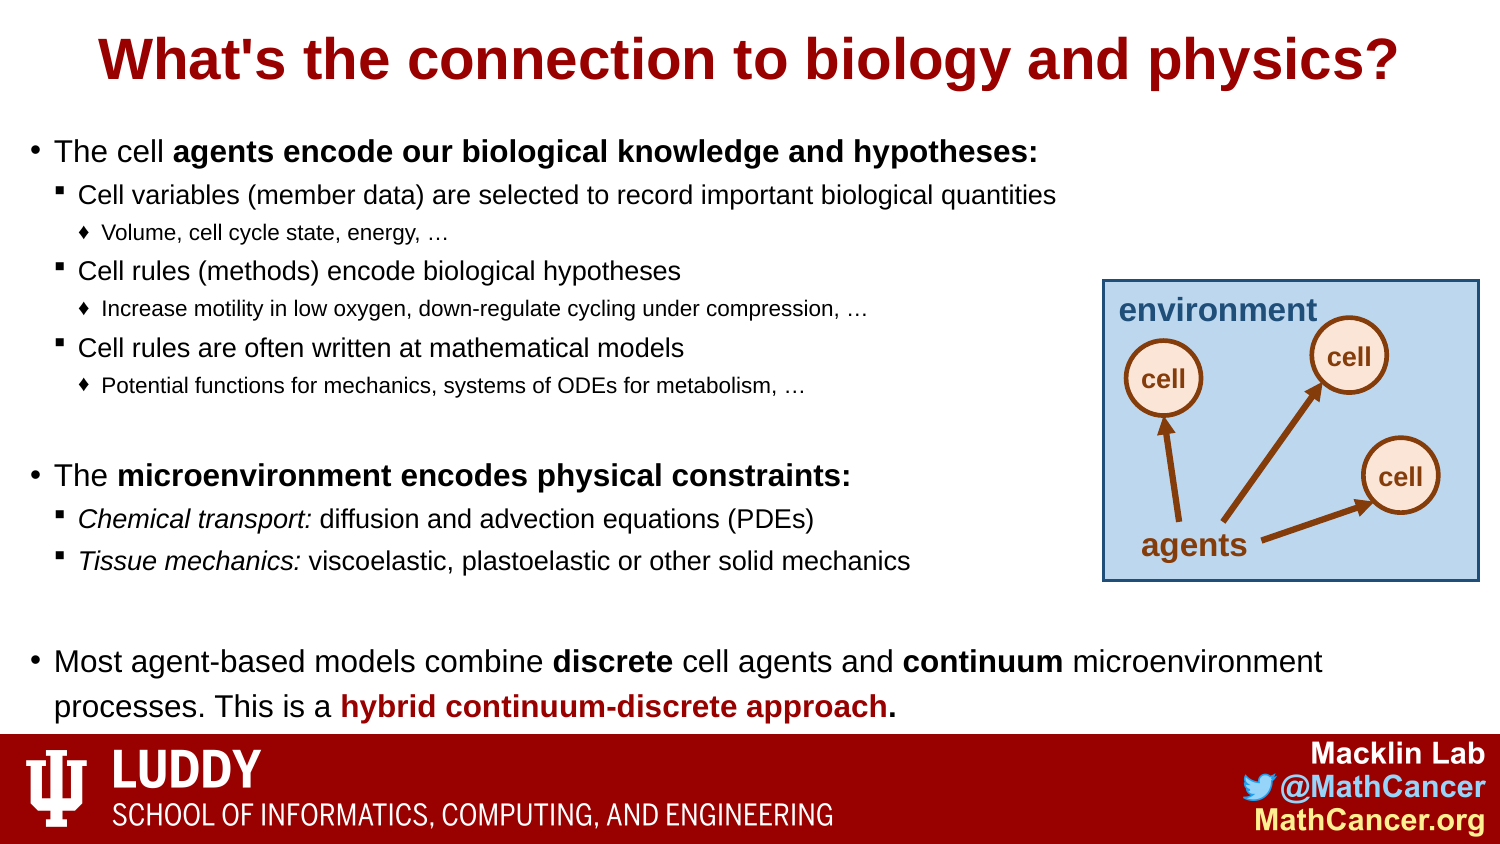

# What's the connection to biology and physics?
The cell agents encode our biological knowledge and hypotheses:
Cell variables (member data) are selected to record important biological quantities
Volume, cell cycle state, energy, …
Cell rules (methods) encode biological hypotheses
Increase motility in low oxygen, down-regulate cycling under compression, …
Cell rules are often written at mathematical models
Potential functions for mechanics, systems of ODEs for metabolism, …

The microenvironment encodes physical constraints:
Chemical transport: diffusion and advection equations (PDEs)
Tissue mechanics: viscoelastic, plastoelastic or other solid mechanics

Most agent-based models combine discrete cell agents and continuum microenvironment processes. This is a hybrid continuum-discrete approach.
environment

   agents
cell
cell
cell